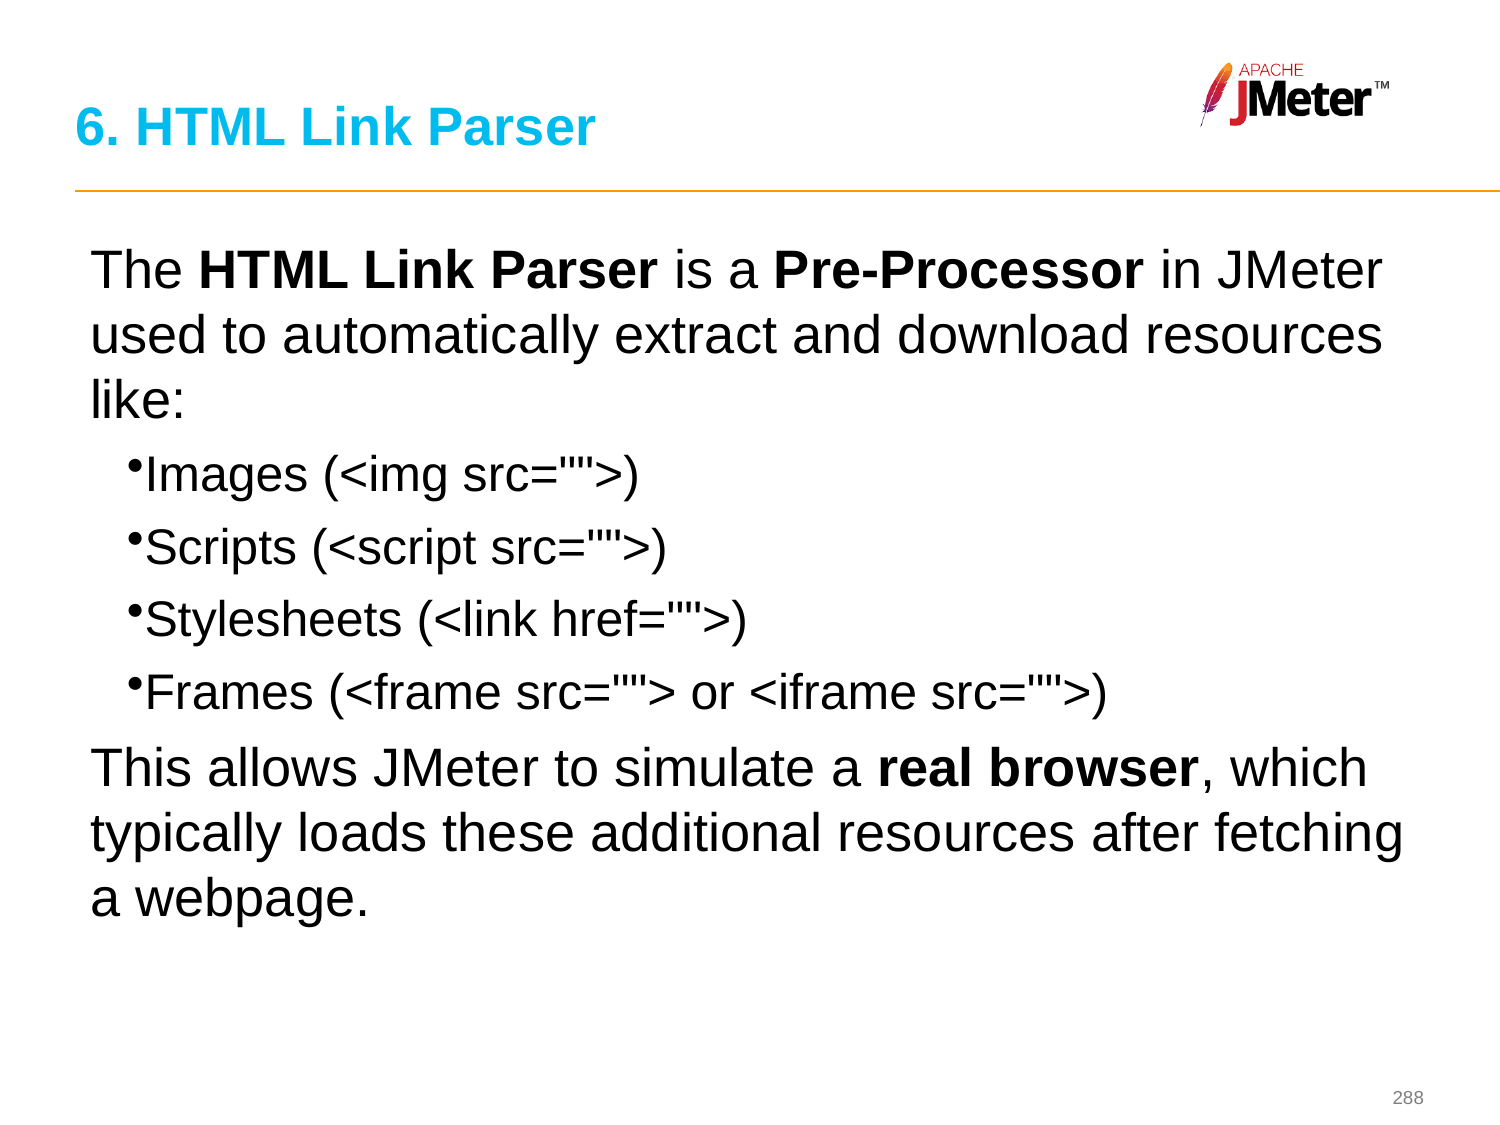

# 6. HTML Link Parser
The HTML Link Parser is a Pre-Processor in JMeter used to automatically extract and download resources like:
Images (<img src="">)
Scripts (<script src="">)
Stylesheets (<link href="">)
Frames (<frame src=""> or <iframe src="">)
This allows JMeter to simulate a real browser, which typically loads these additional resources after fetching a webpage.